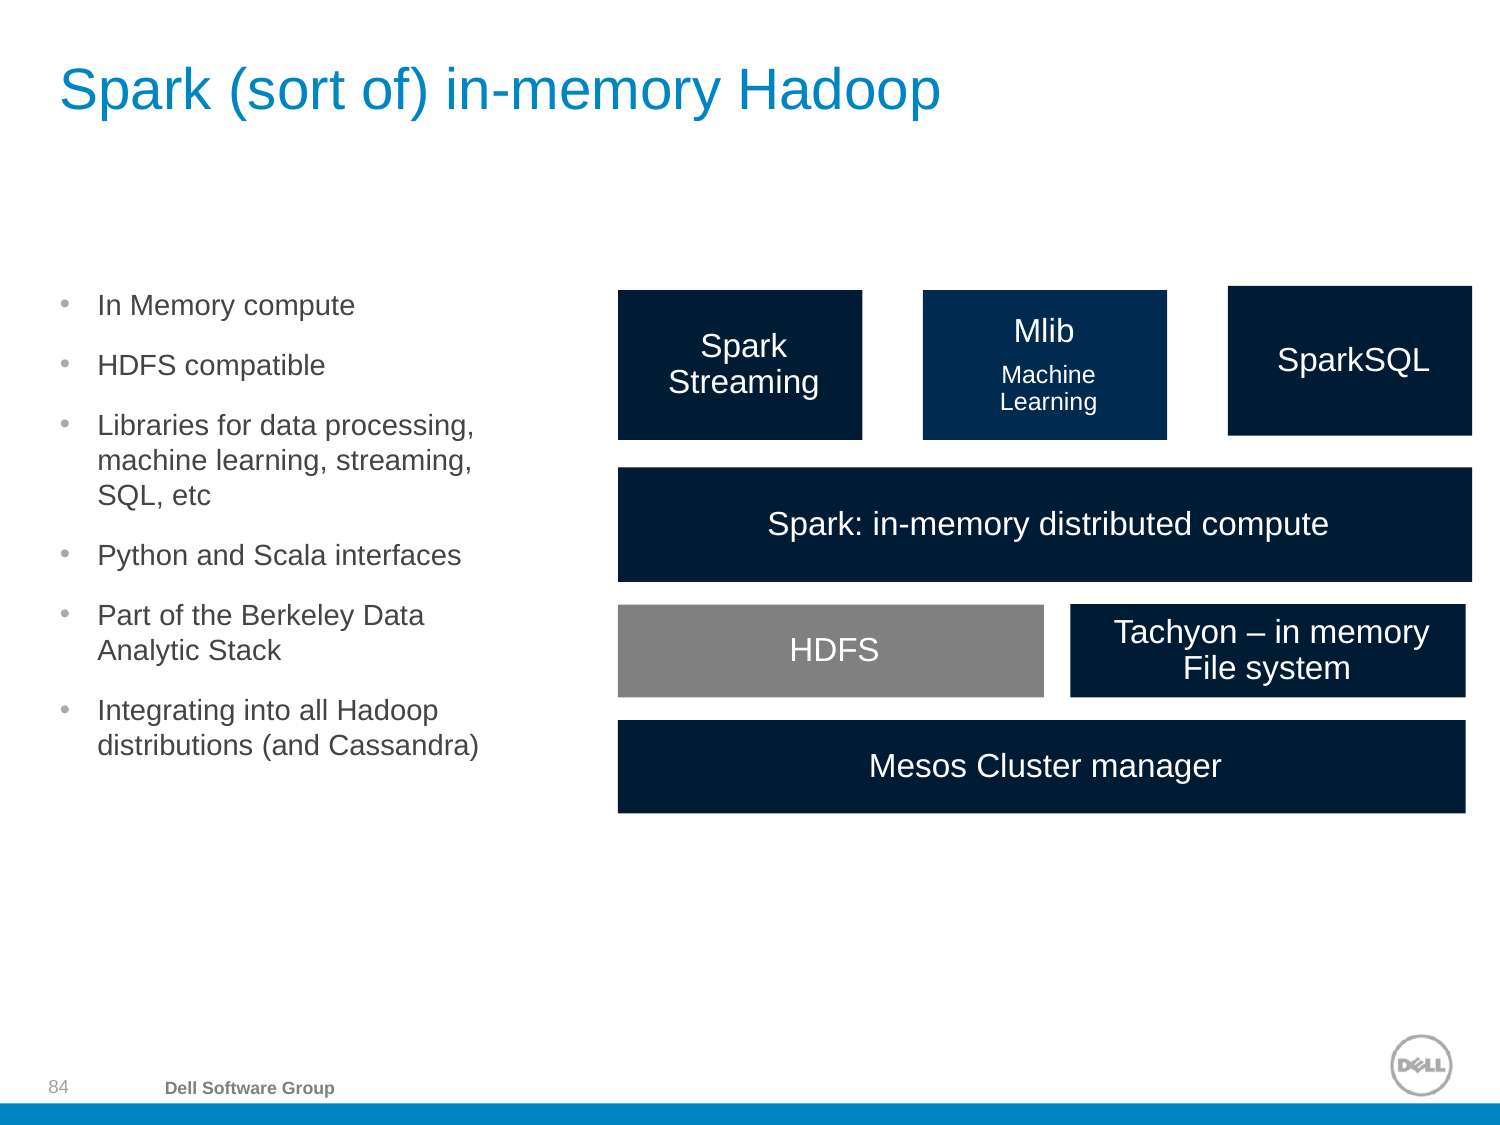

Berkeley Data Analytic Stack (BDAS)
# Spark (sort of) in-memory Hadoop
In Memory compute
HDFS compatible
Libraries for data processing, machine learning, streaming, SQL, etc
Python and Scala interfaces
Part of the Berkeley Data Analytic Stack
Integrating into all Hadoop distributions (and Cassandra)
SparkSQL
Spark Streaming
Mlib
Machine Learning
Spark: in-memory distributed compute
Tachyon – in memory File system
HDFS
Mesos Cluster manager